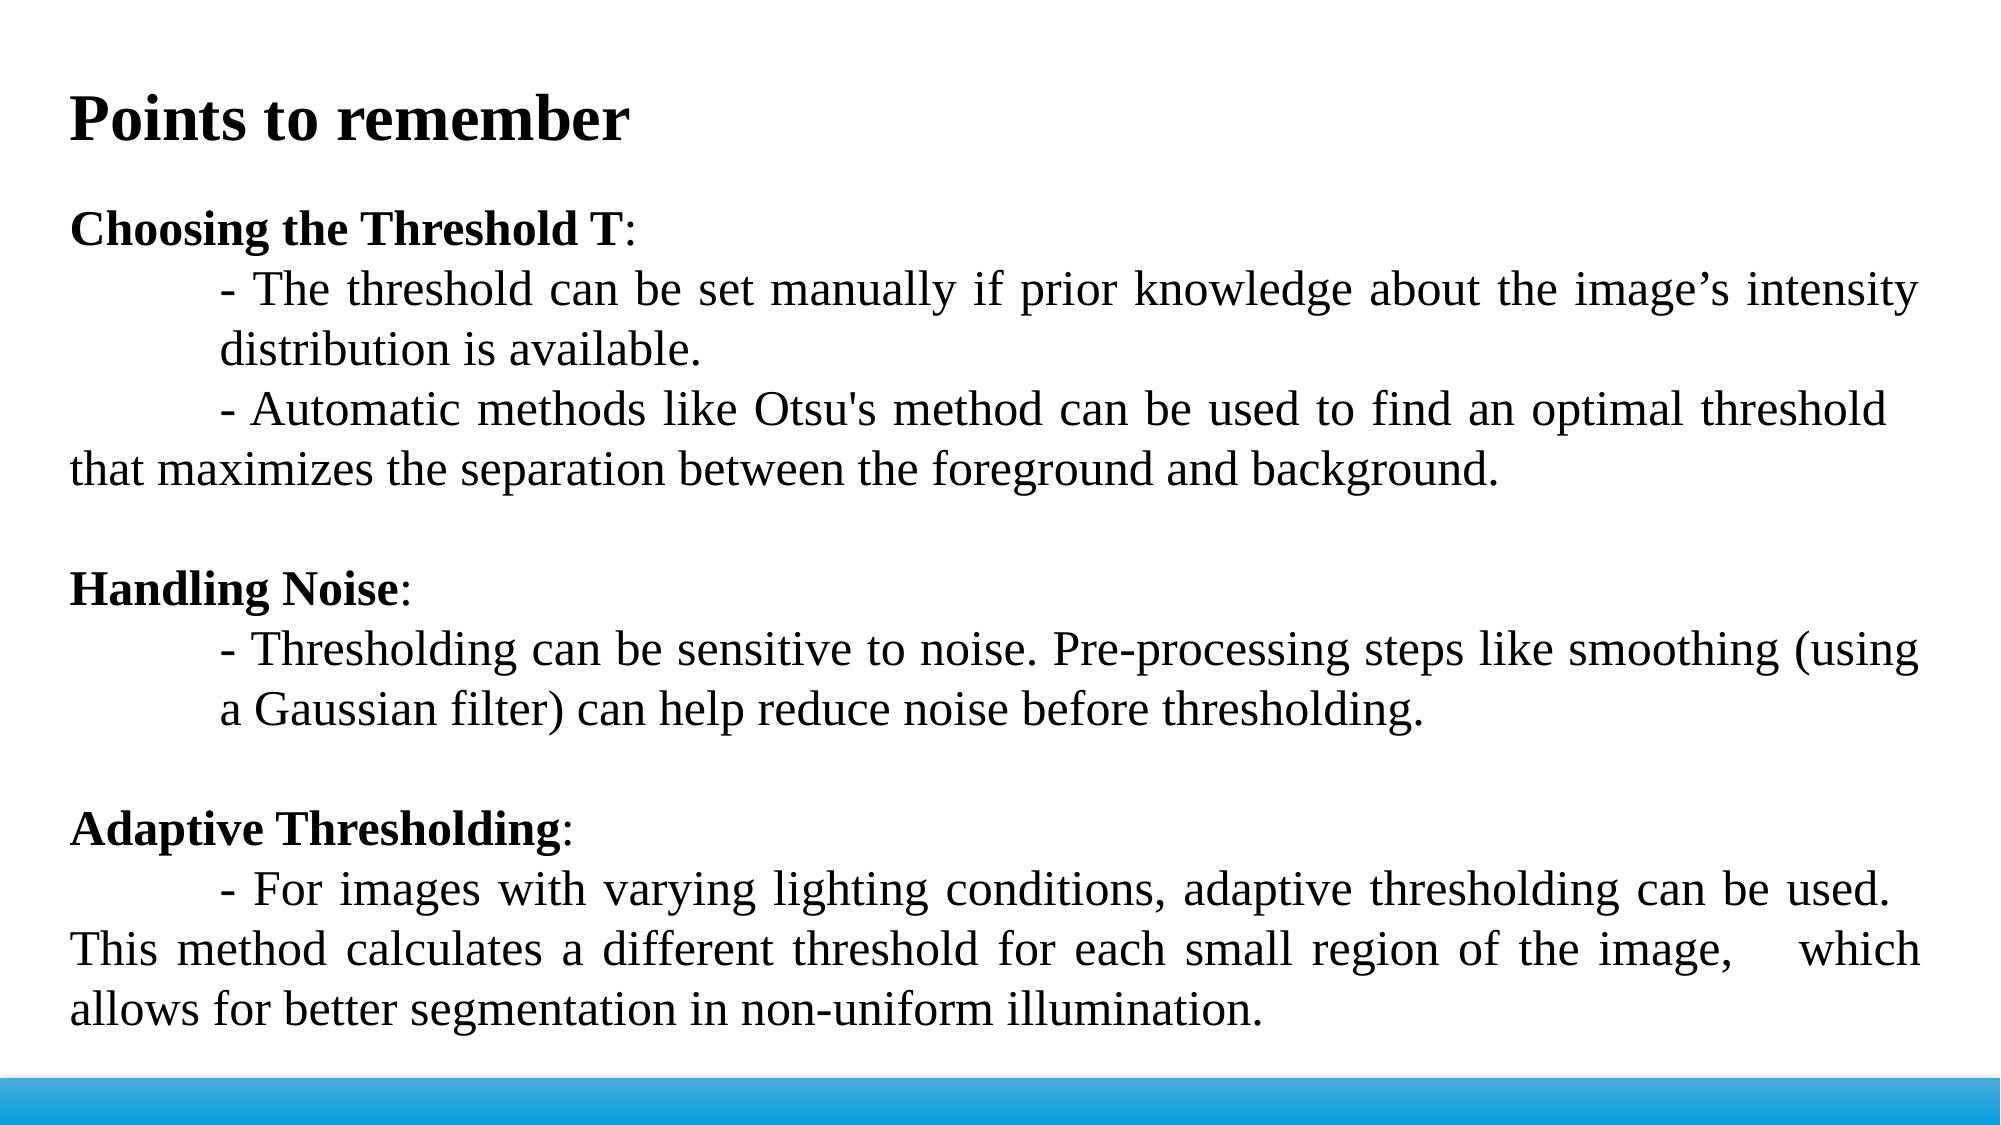

Points to remember
Choosing the Threshold T:
	- The threshold can be set manually if prior knowledge about the image’s intensity 	distribution is available.
	- Automatic methods like Otsu's method can be used to find an optimal threshold 	that maximizes the separation between the foreground and background.

Handling Noise:
	- Thresholding can be sensitive to noise. Pre-processing steps like smoothing (using 	a Gaussian filter) can help reduce noise before thresholding.

Adaptive Thresholding:
	- For images with varying lighting conditions, adaptive thresholding can be used. 	This method calculates a different threshold for each small region of the image, 	which allows for better segmentation in non-uniform illumination.